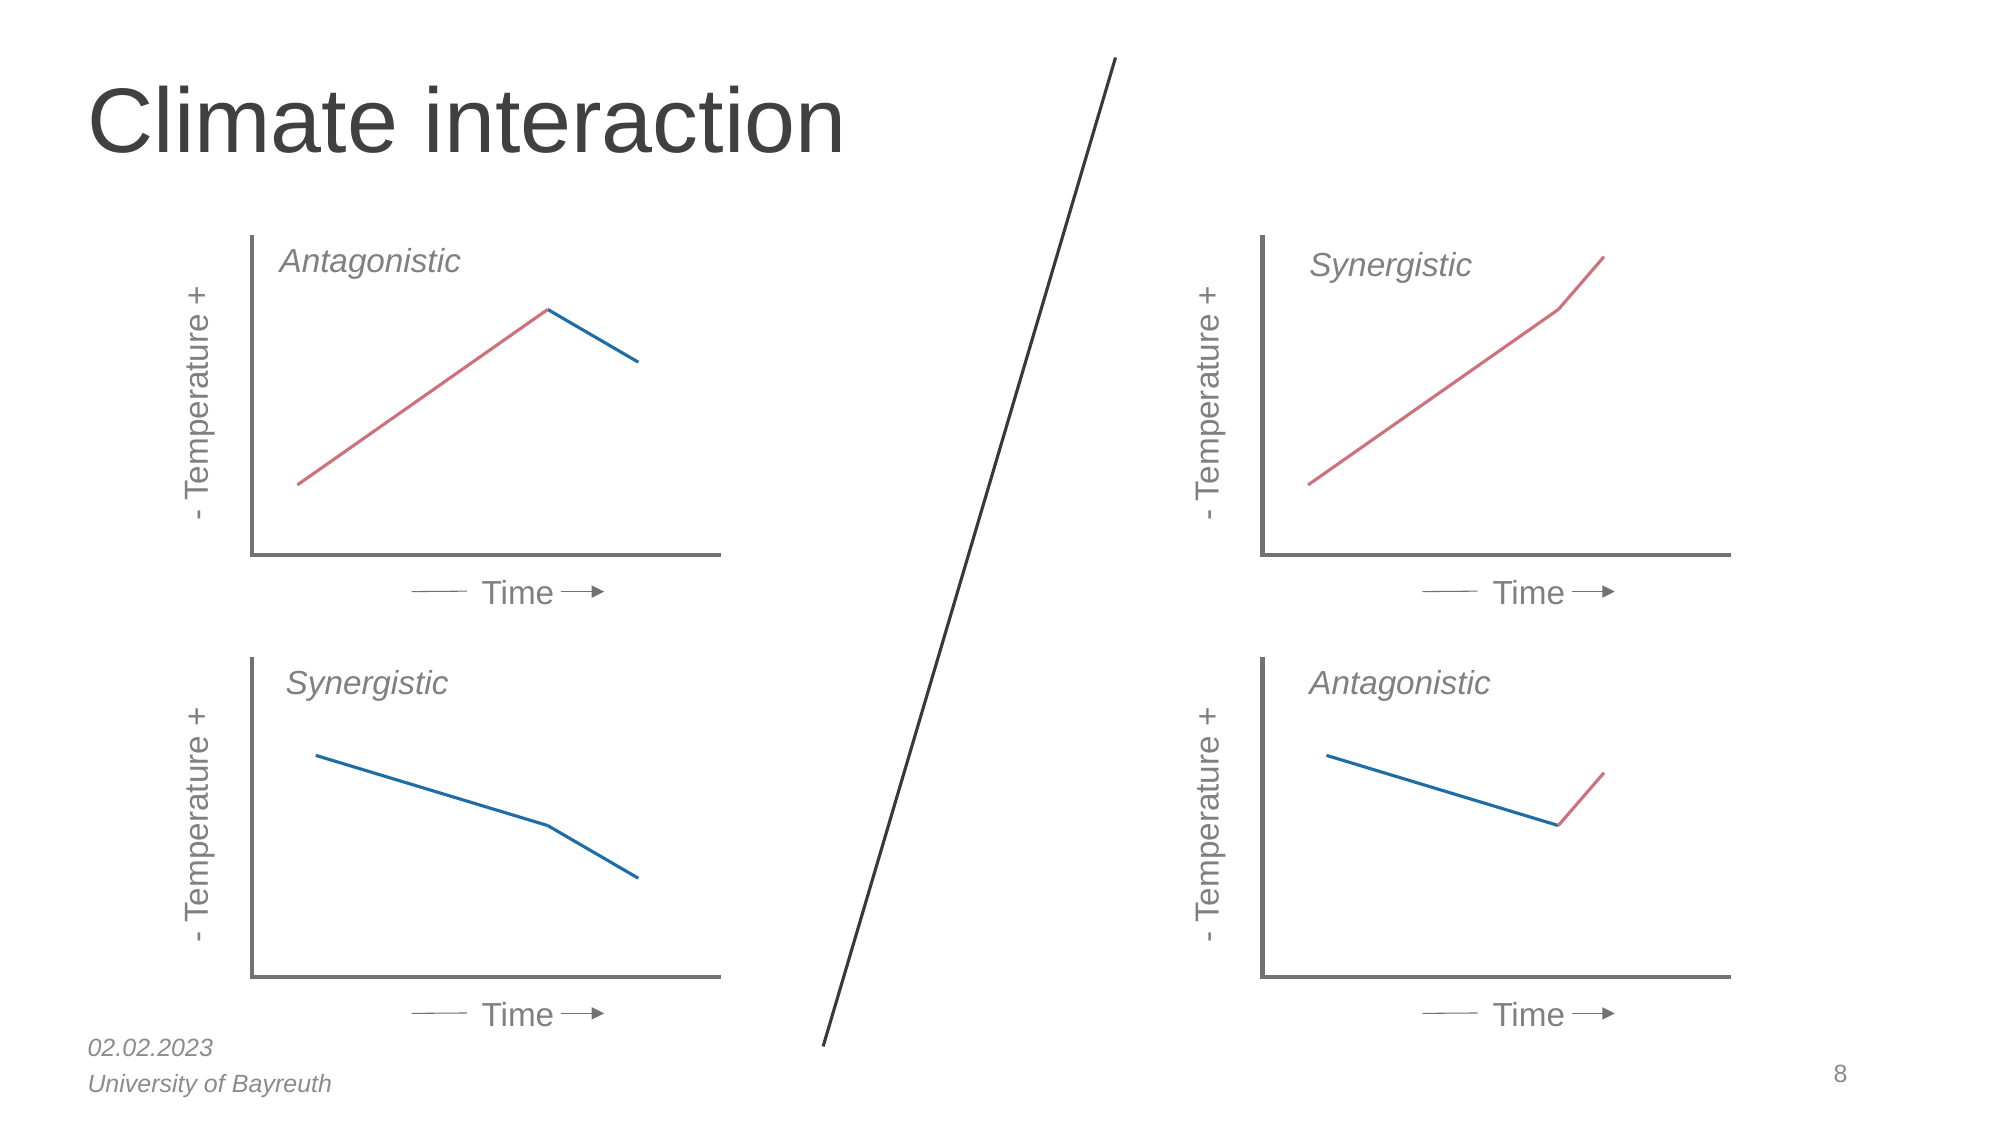

# Climate interaction
Antagonistic
Synergistic
- Temperature +
- Temperature +
Time
Time
Synergistic
Antagonistic
- Temperature +
- Temperature +
Time
Time
02.02.2023
8
University of Bayreuth